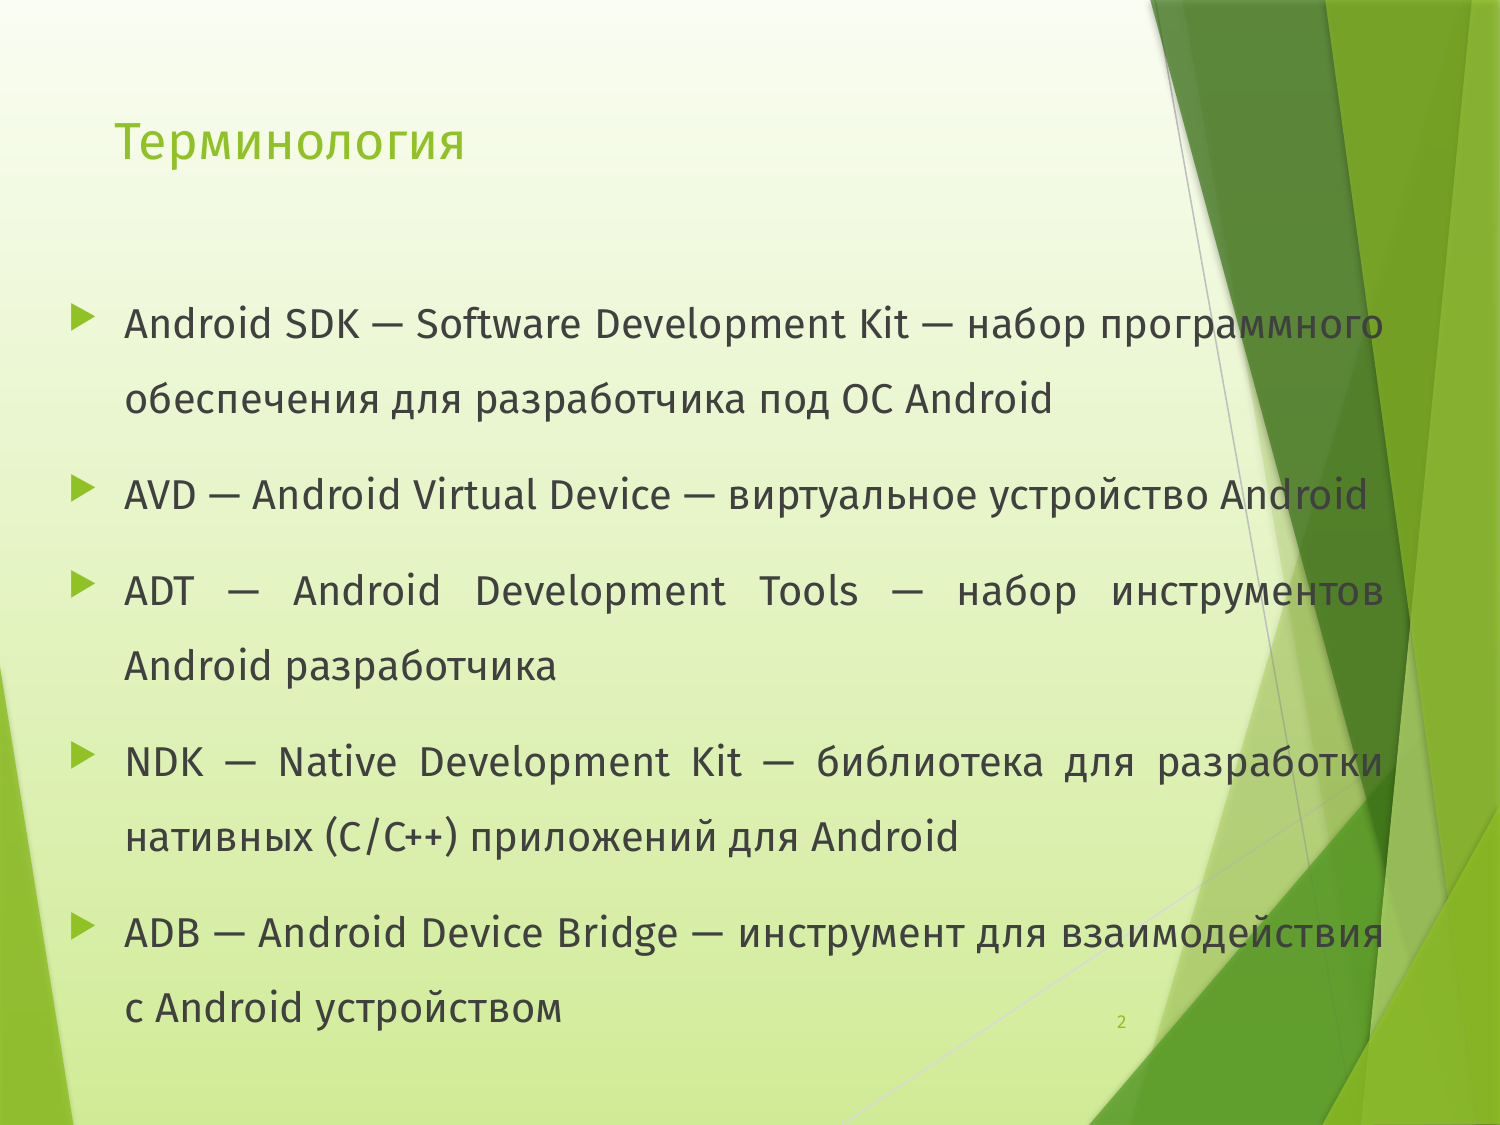

# Терминология
Android SDK — Software Development Kit — набор программного обеспечения для разработчика под OC Android
AVD — Android Virtual Device — виртуальное устройство Android
ADT — Android Development Tools — набор инструментов Android разработчика
NDK — Native Development Kit — библиотека для разработки нативных (С/С++) приложений для Android
ADB — Android Device Bridge — инструмент для взаимодействия с Android устройством
2